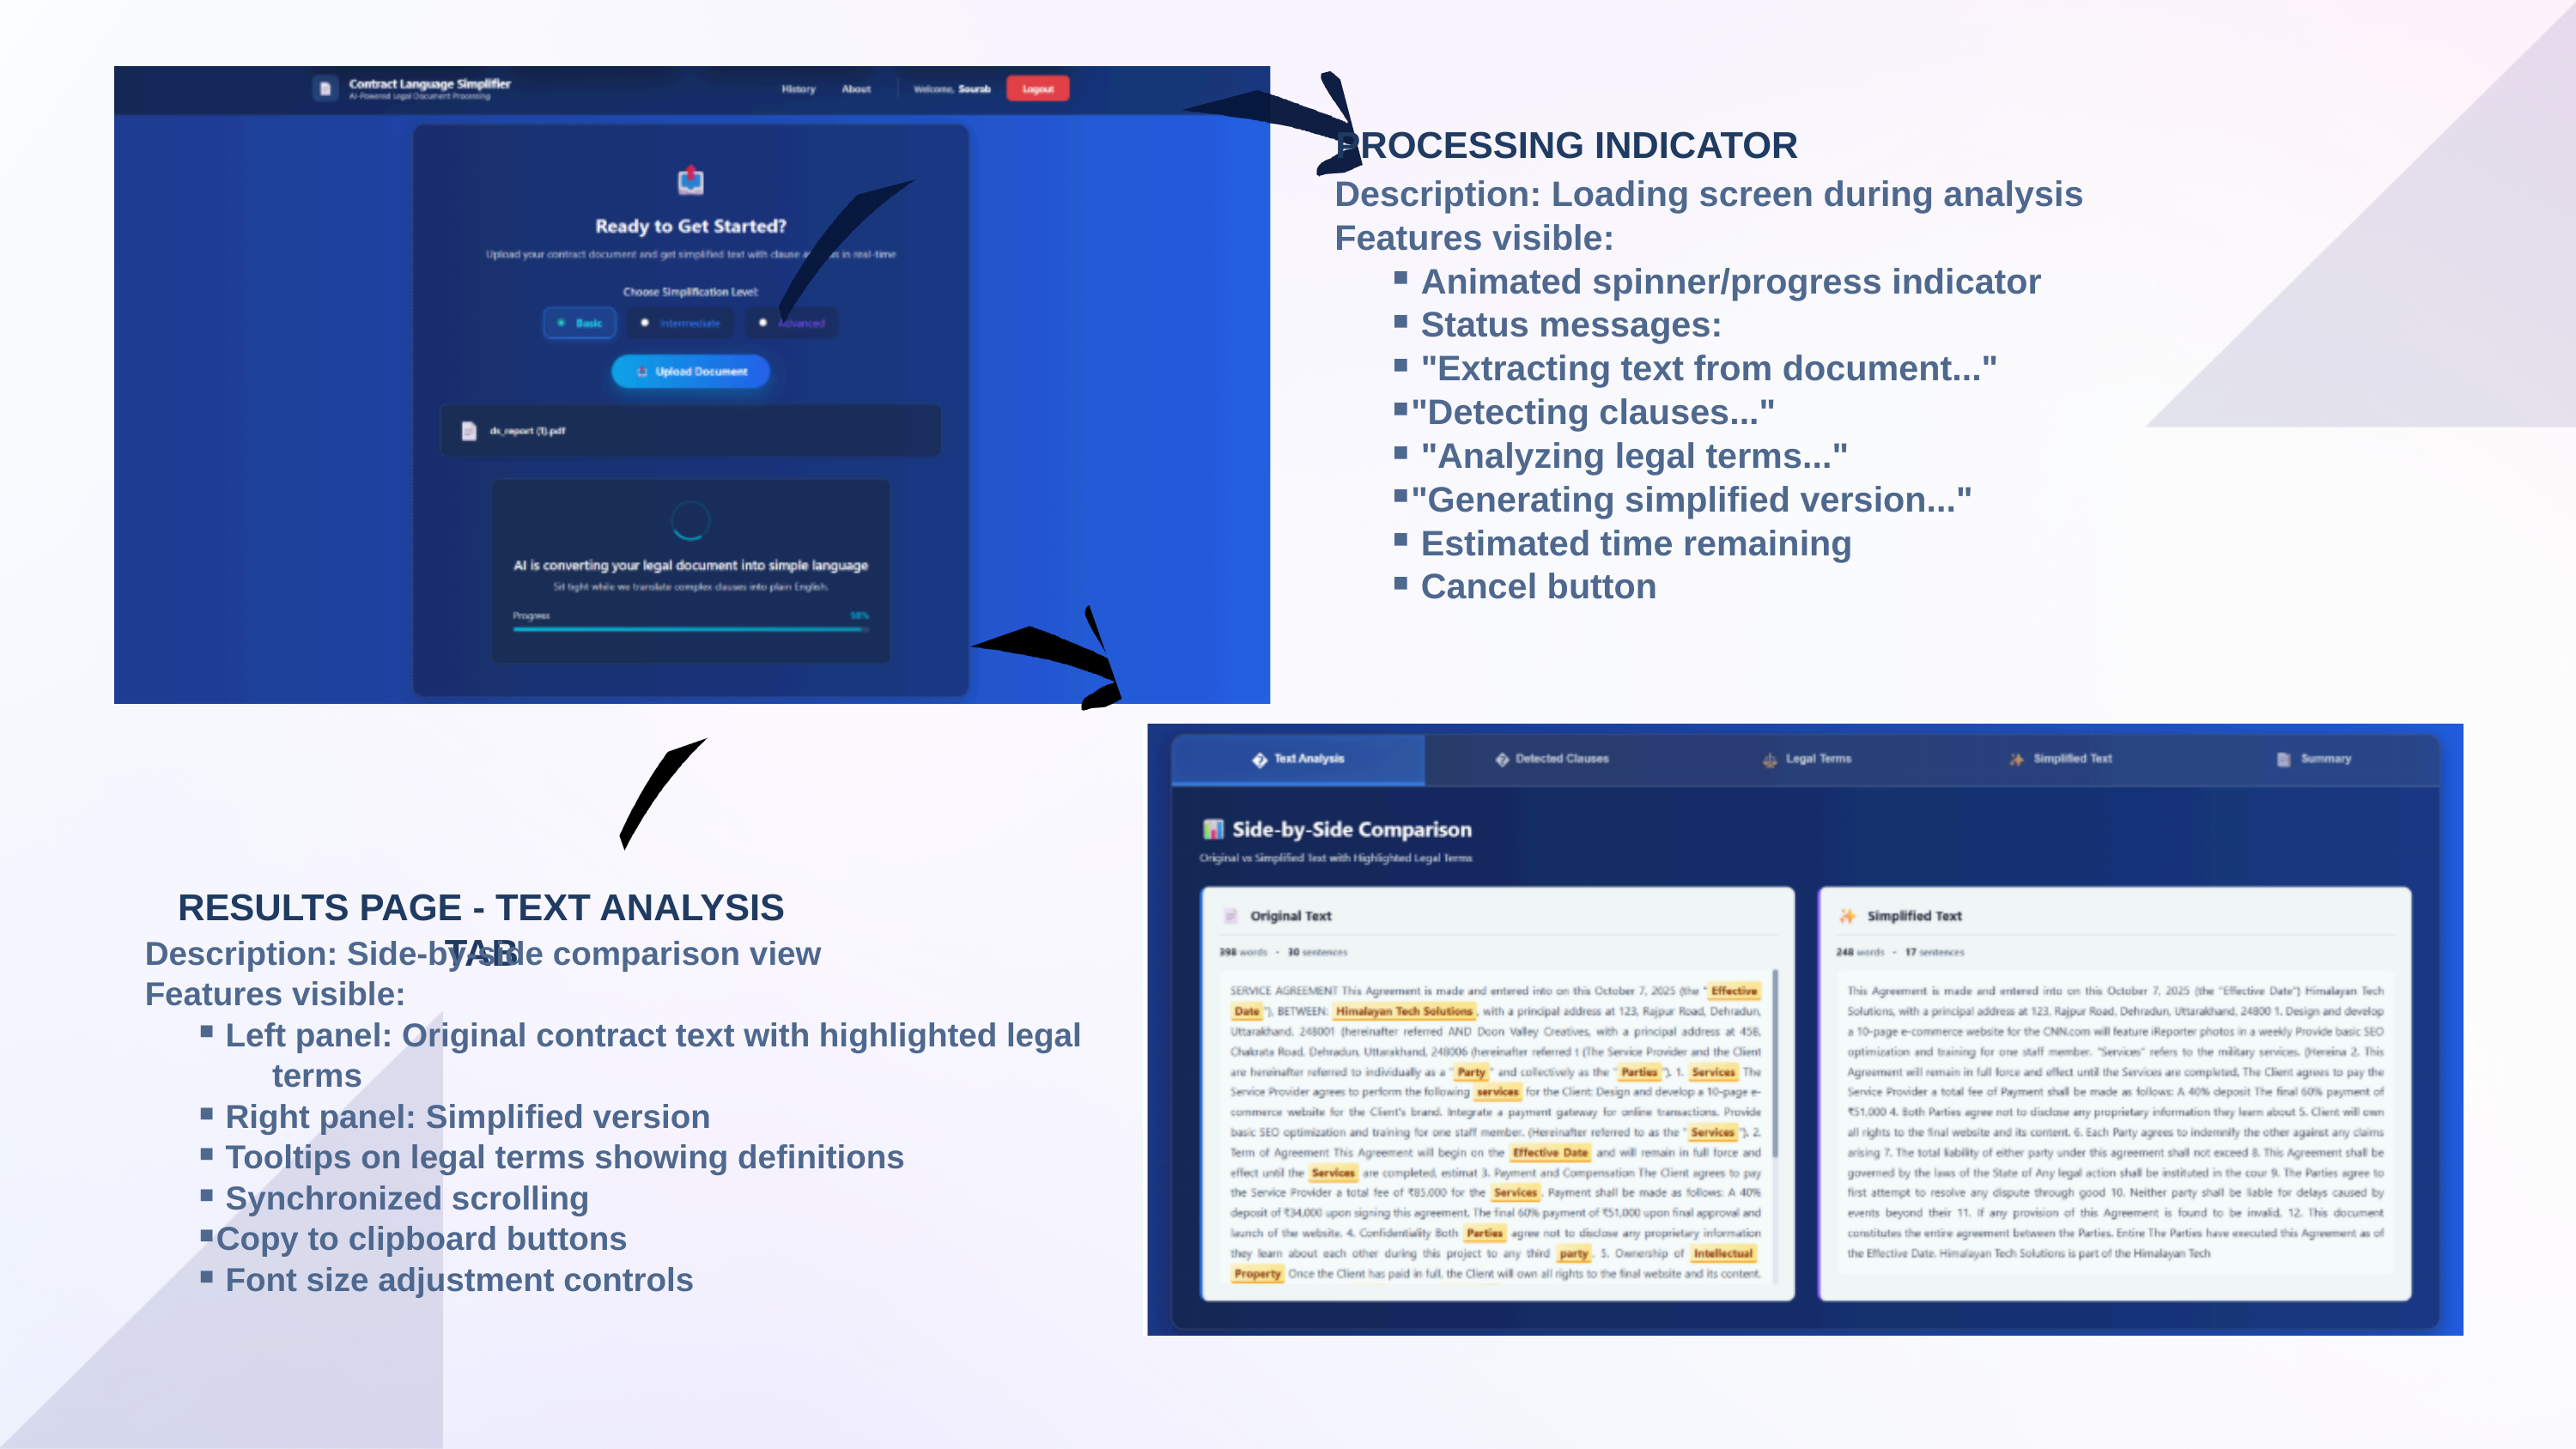

PROCESSING INDICATOR

Description: Loading screen during analysis
Features visible:
 Animated spinner/progress indicator
 Status messages:
 "Extracting text from document..."
"Detecting clauses..."
 "Analyzing legal terms..."
"Generating simplified version..."
 Estimated time remaining
 Cancel button

RESULTS PAGE - TEXT ANALYSIS TAB
Description: Side-by-side comparison view
Features visible:
 Left panel: Original contract text with highlighted legal
        terms
 Right panel: Simplified version
 Tooltips on legal terms showing definitions
 Synchronized scrolling
Copy to clipboard buttons
 Font size adjustment controls